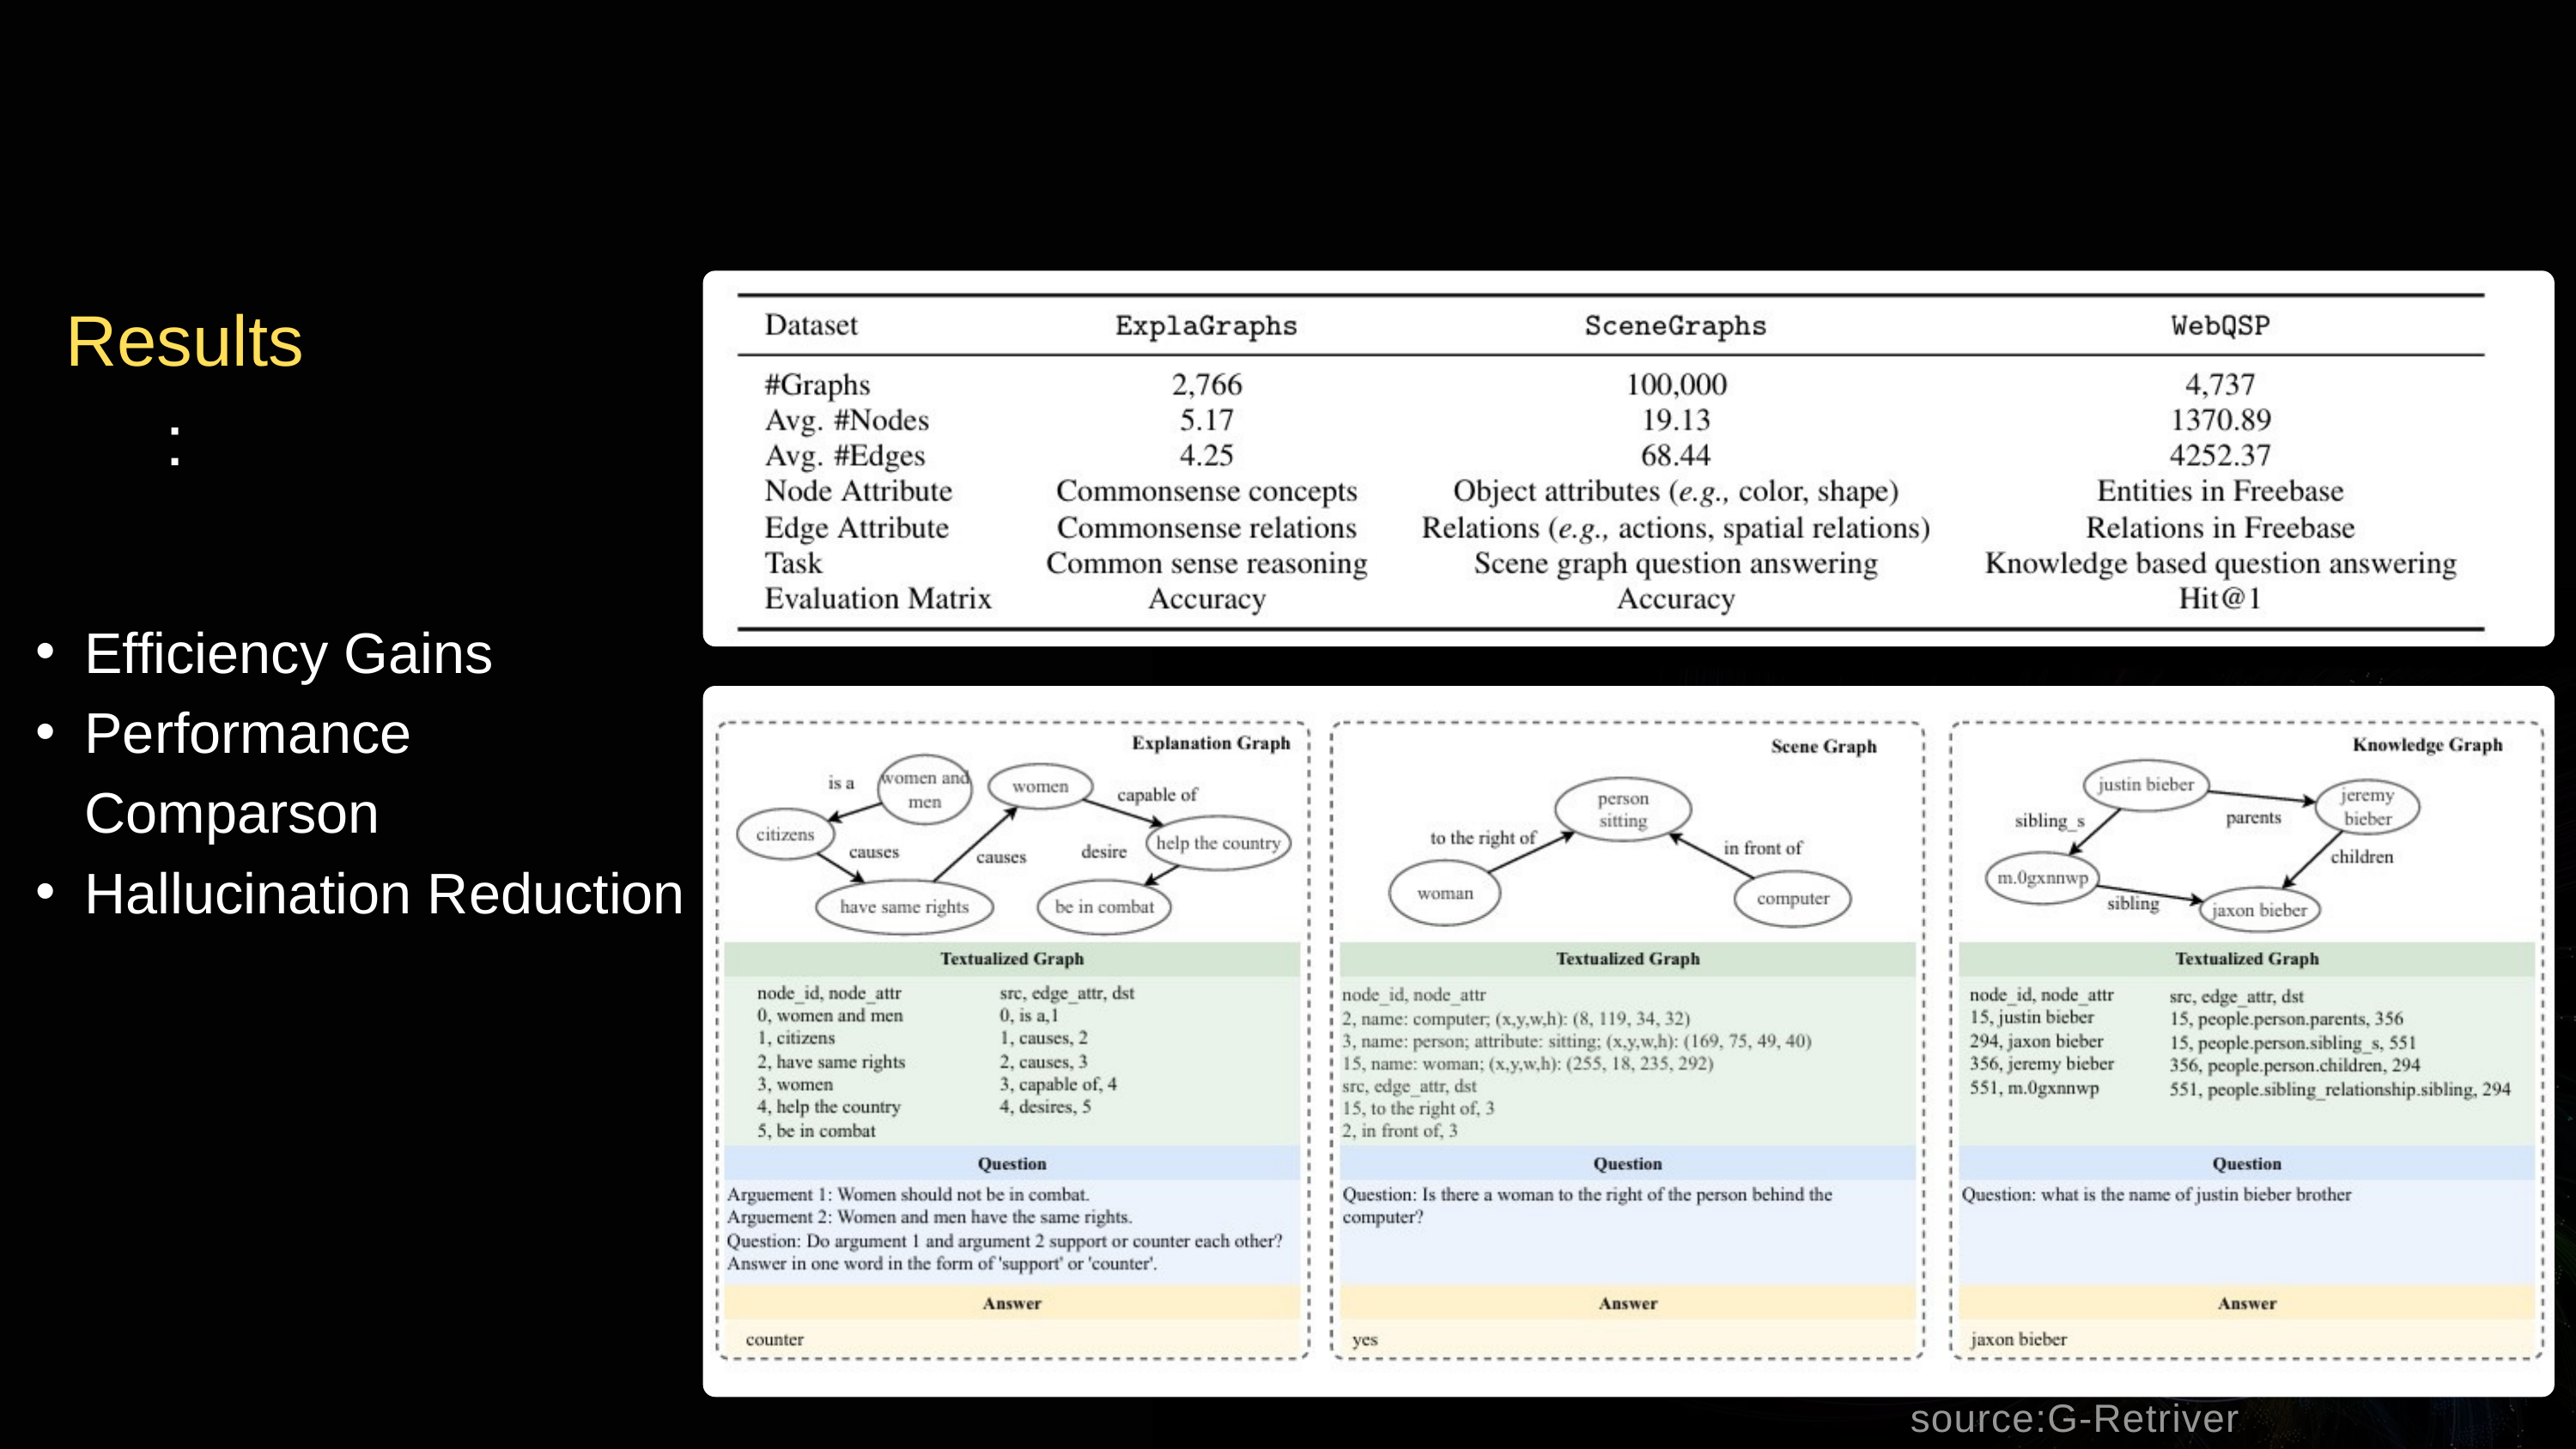

Results:

Efficiency Gains
Performance Comparson
Hallucination Reduction

source:G-Retriver X.He